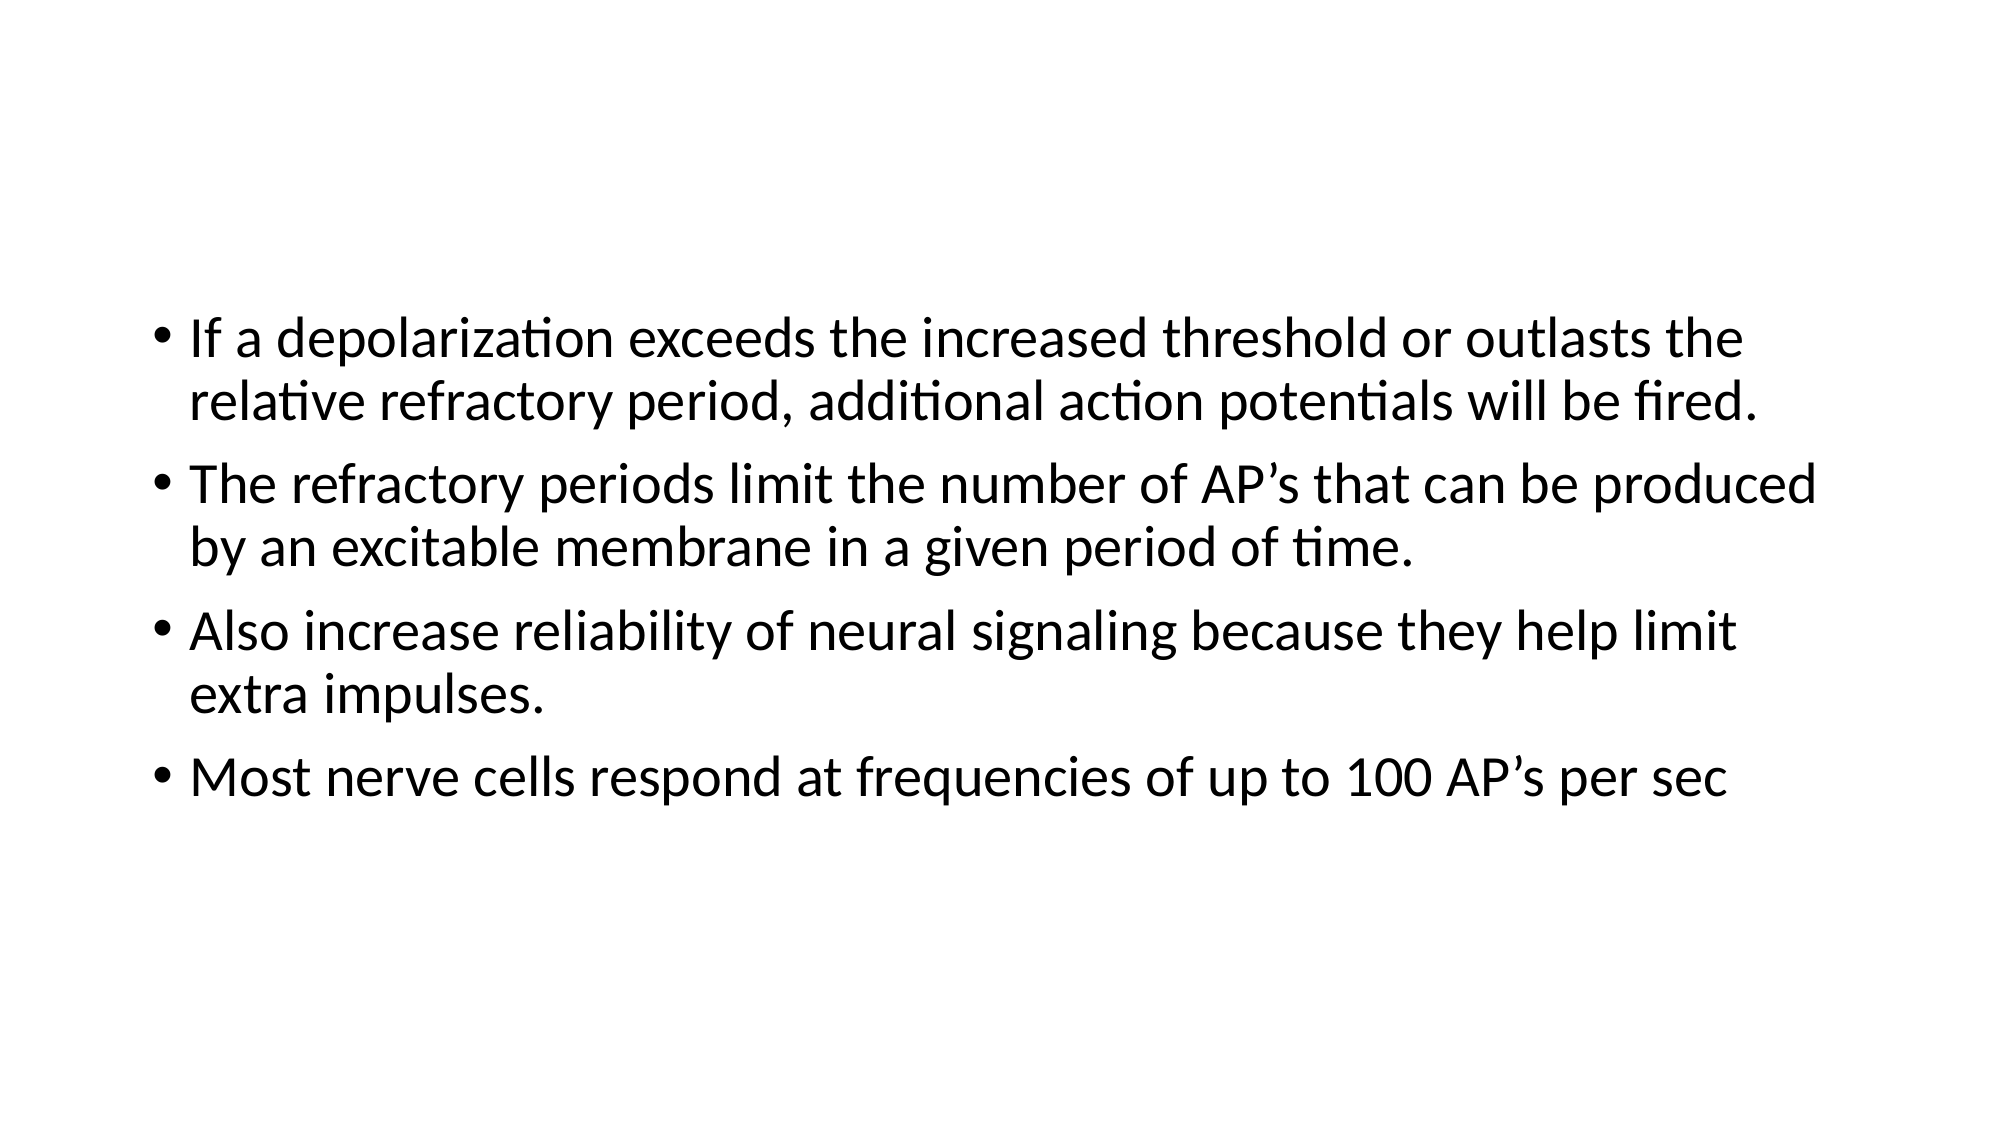

#
If a depolarization exceeds the increased threshold or outlasts the relative refractory period, additional action potentials will be fired.
The refractory periods limit the number of AP’s that can be produced by an excitable membrane in a given period of time.
Also increase reliability of neural signaling because they help limit extra impulses.
Most nerve cells respond at frequencies of up to 100 AP’s per sec